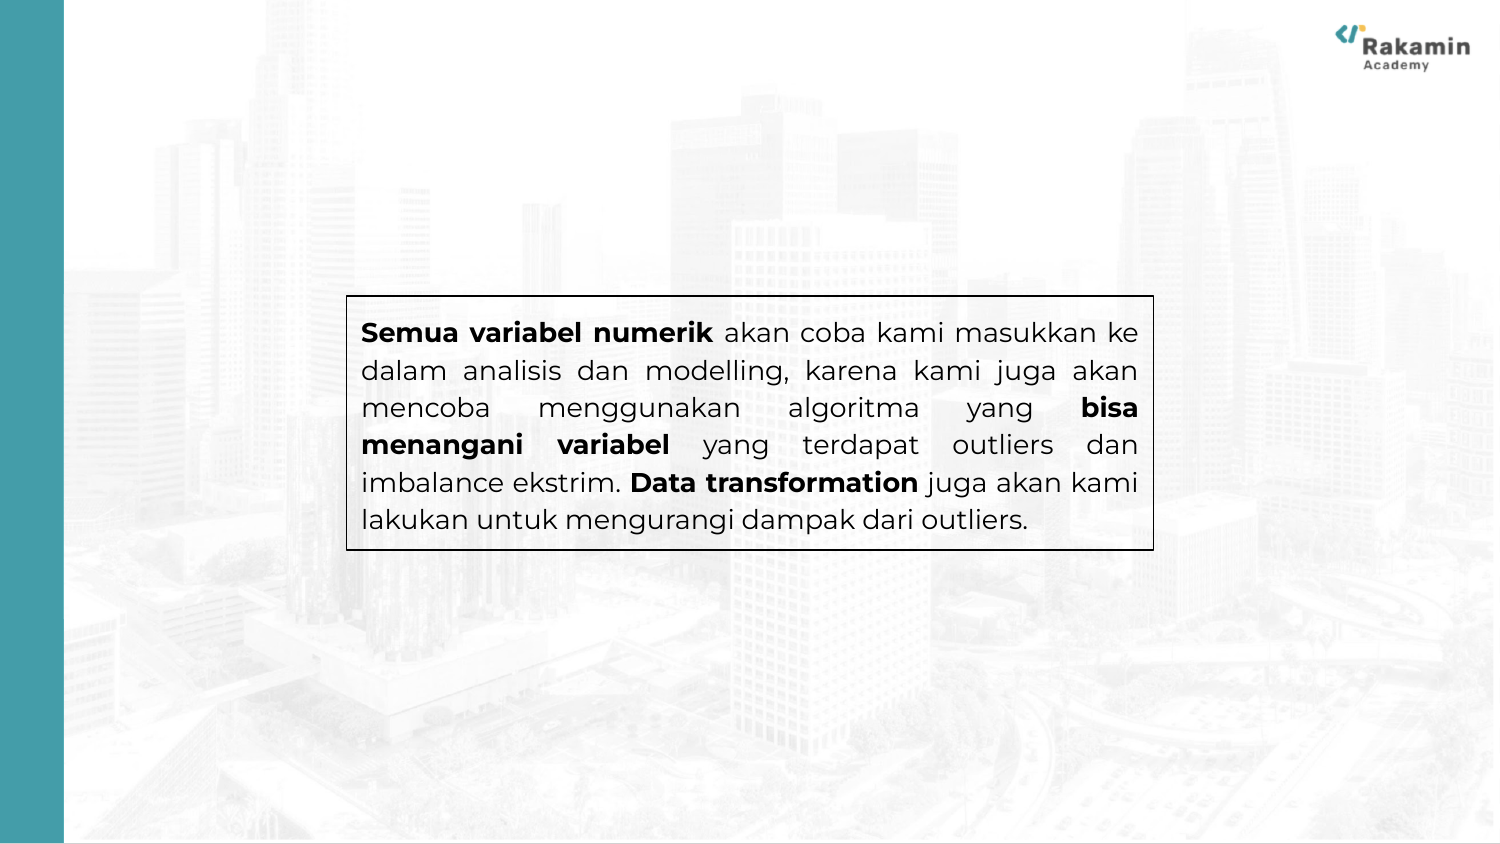

Semua variabel numerik akan coba kami masukkan ke dalam analisis dan modelling, karena kami juga akan mencoba menggunakan algoritma yang bisa menangani variabel yang terdapat outliers dan imbalance ekstrim. Data transformation juga akan kami lakukan untuk mengurangi dampak dari outliers.